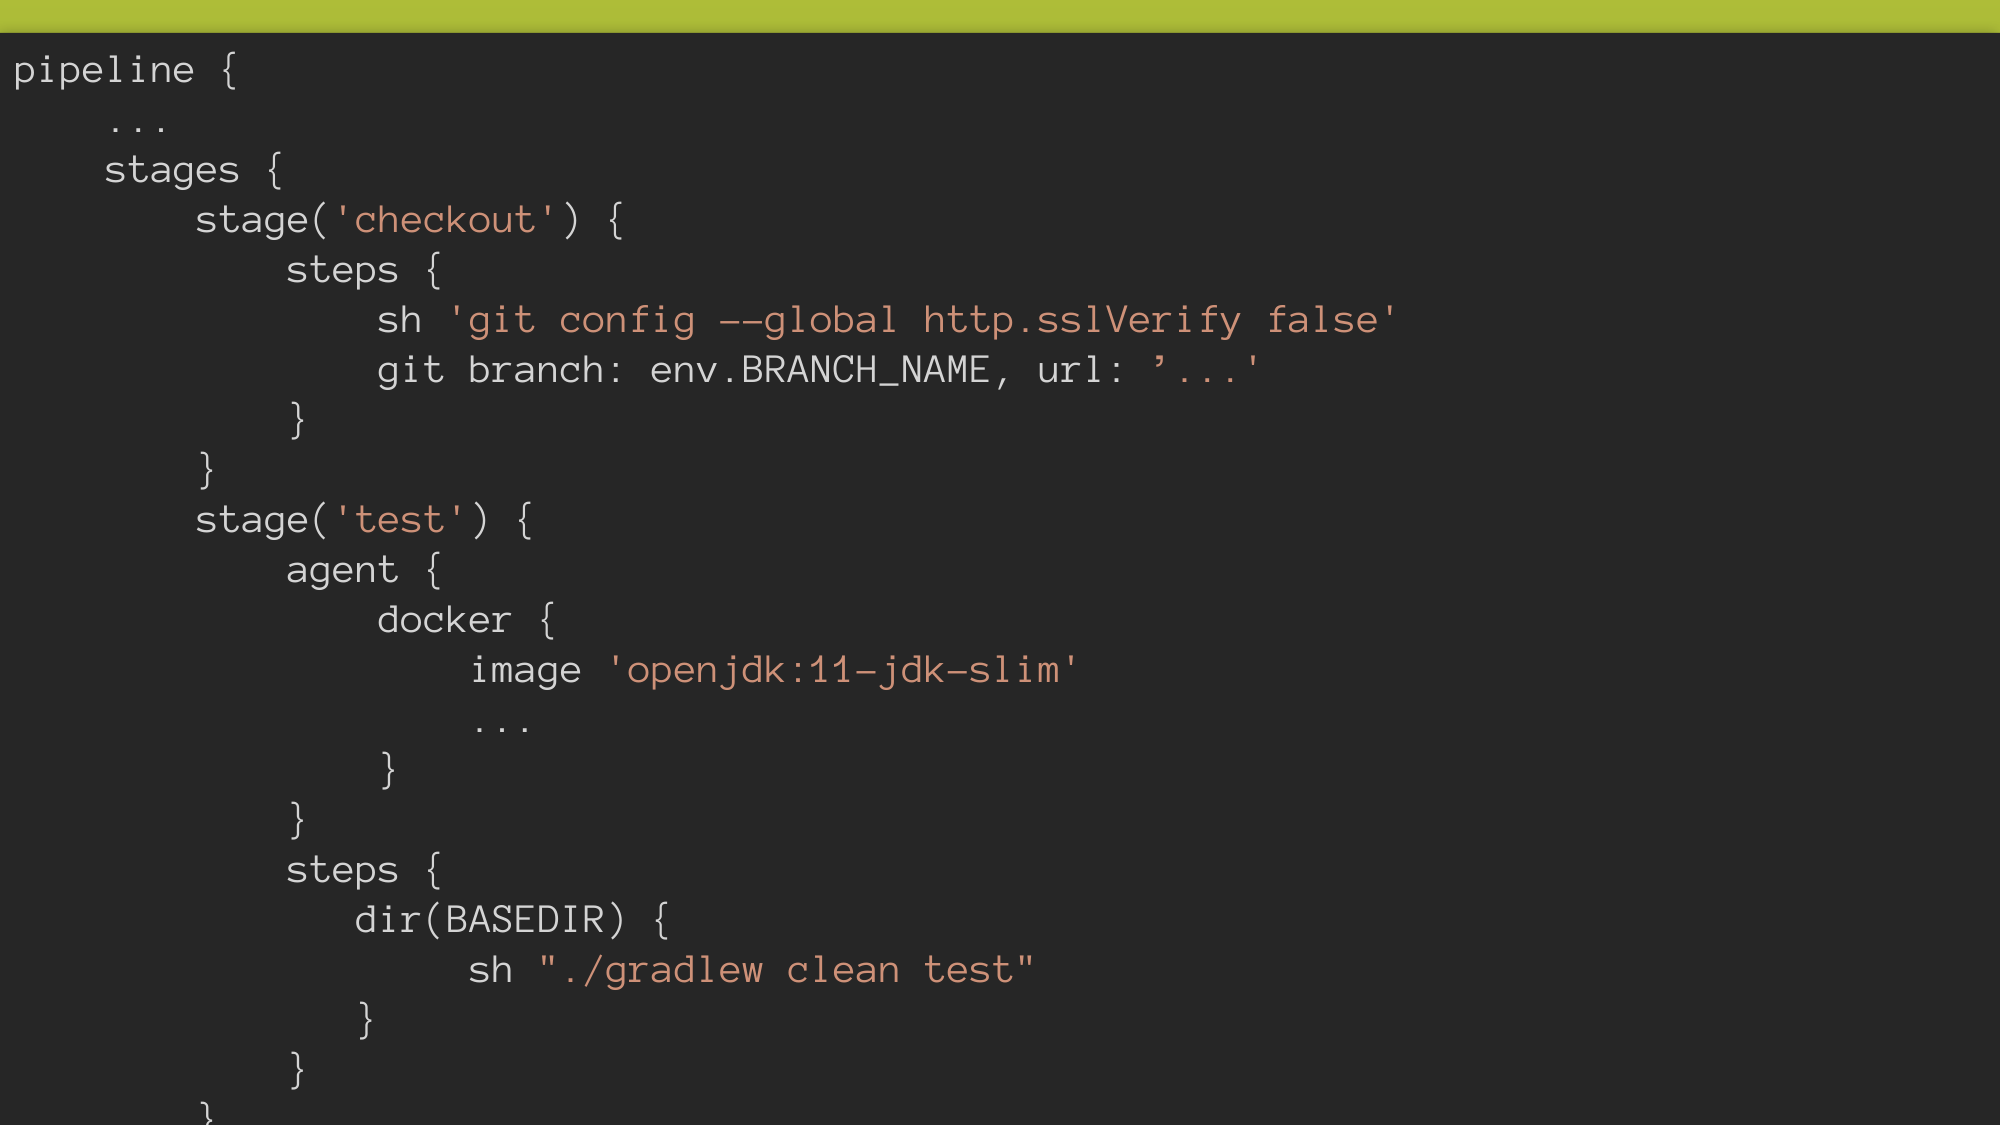

pipeline {
    ...
    stages {
        stage('checkout') {
            steps {
                sh 'git config --global http.sslVerify false'
                git branch: env.BRANCH_NAME, url: ’...'
            }
        }
        stage('test') {
            agent {
                docker {
                    image 'openjdk:11-jdk-slim'
                    ...
                }
            }
            steps {
               dir(BASEDIR) {
                    sh "./gradlew clean test"
               }
            }
        }
        ...
        stage('deploy to lab') {
            failFast true
            parallel {
                ...
            }
        }
        ...
    }
}